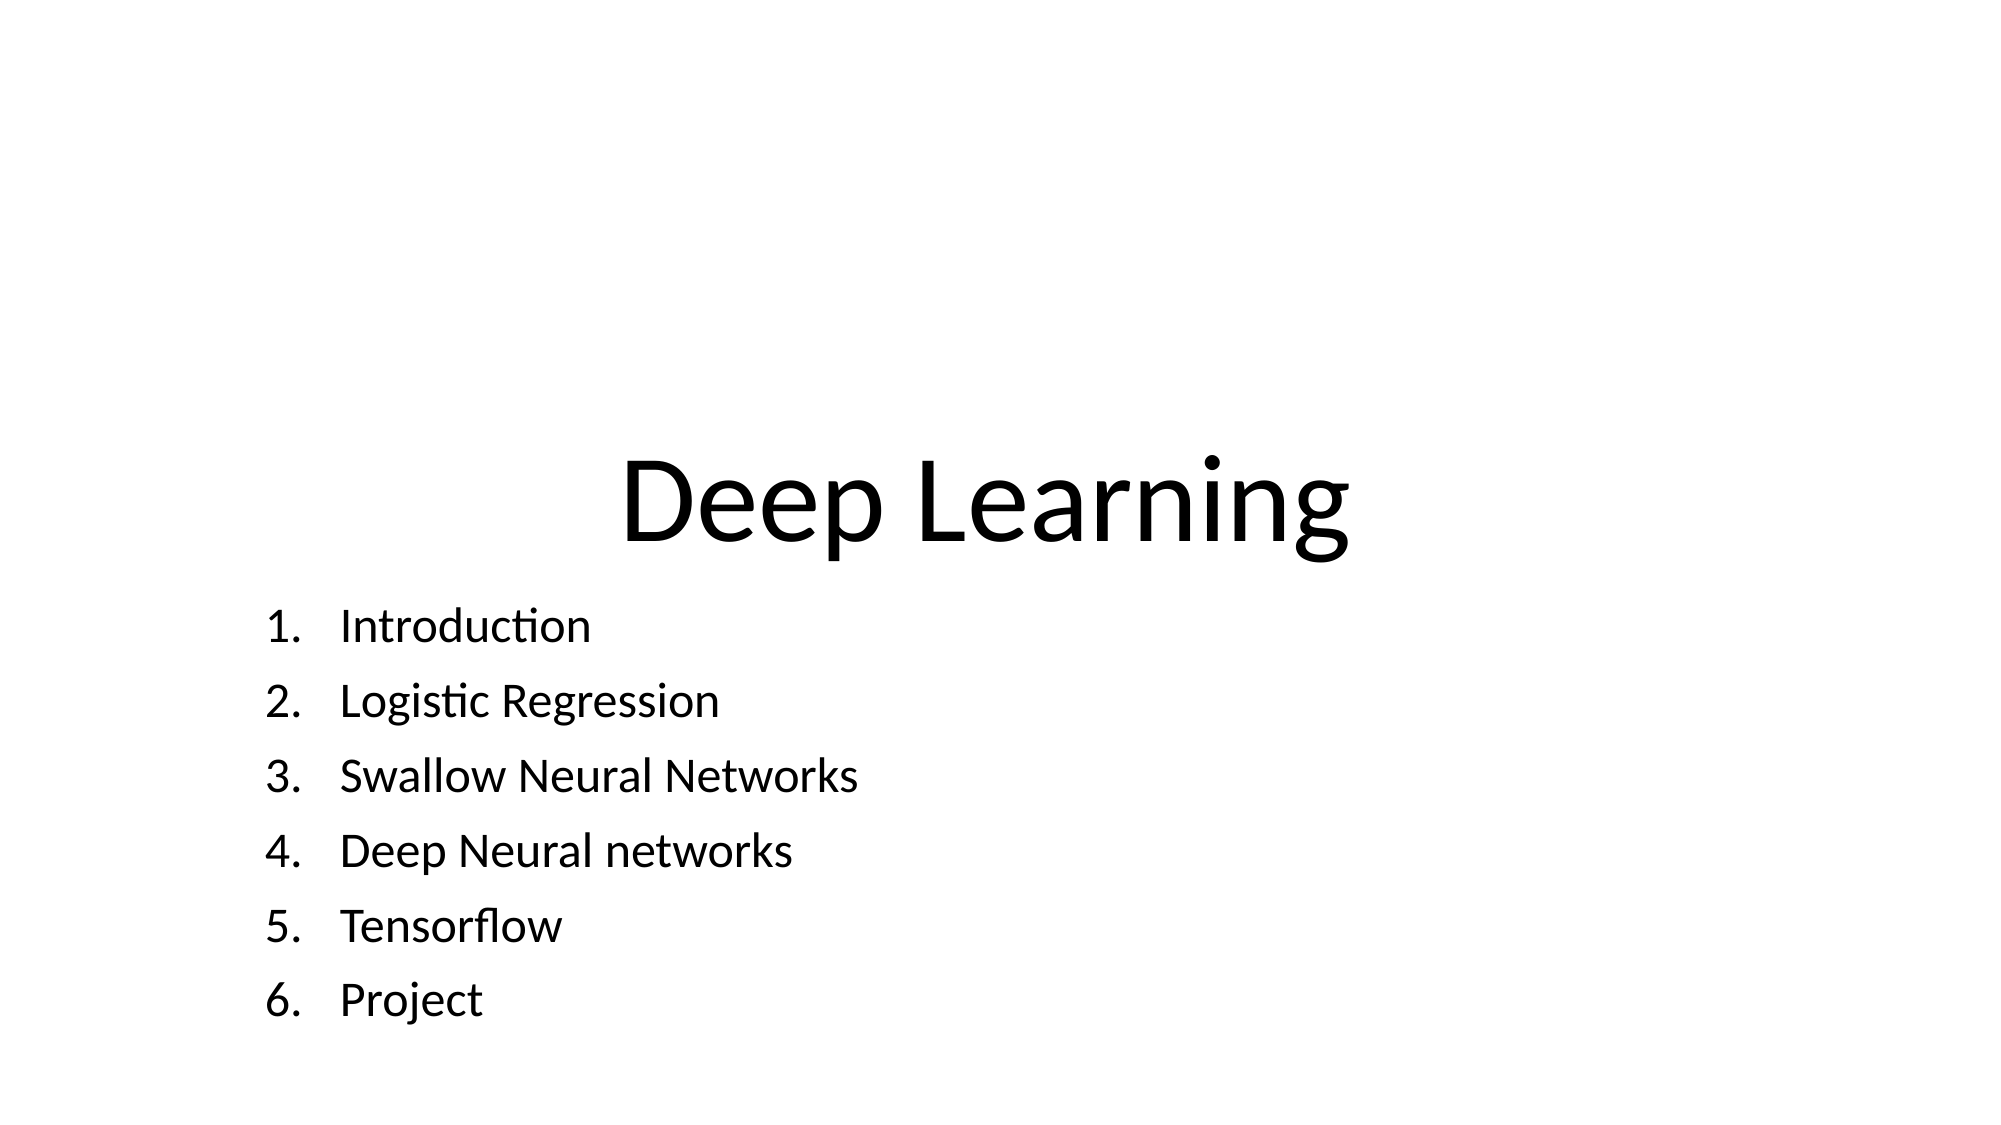

# Deep Learning
Introduction
Logistic Regression
Swallow Neural Networks
Deep Neural networks
Tensorflow
Project